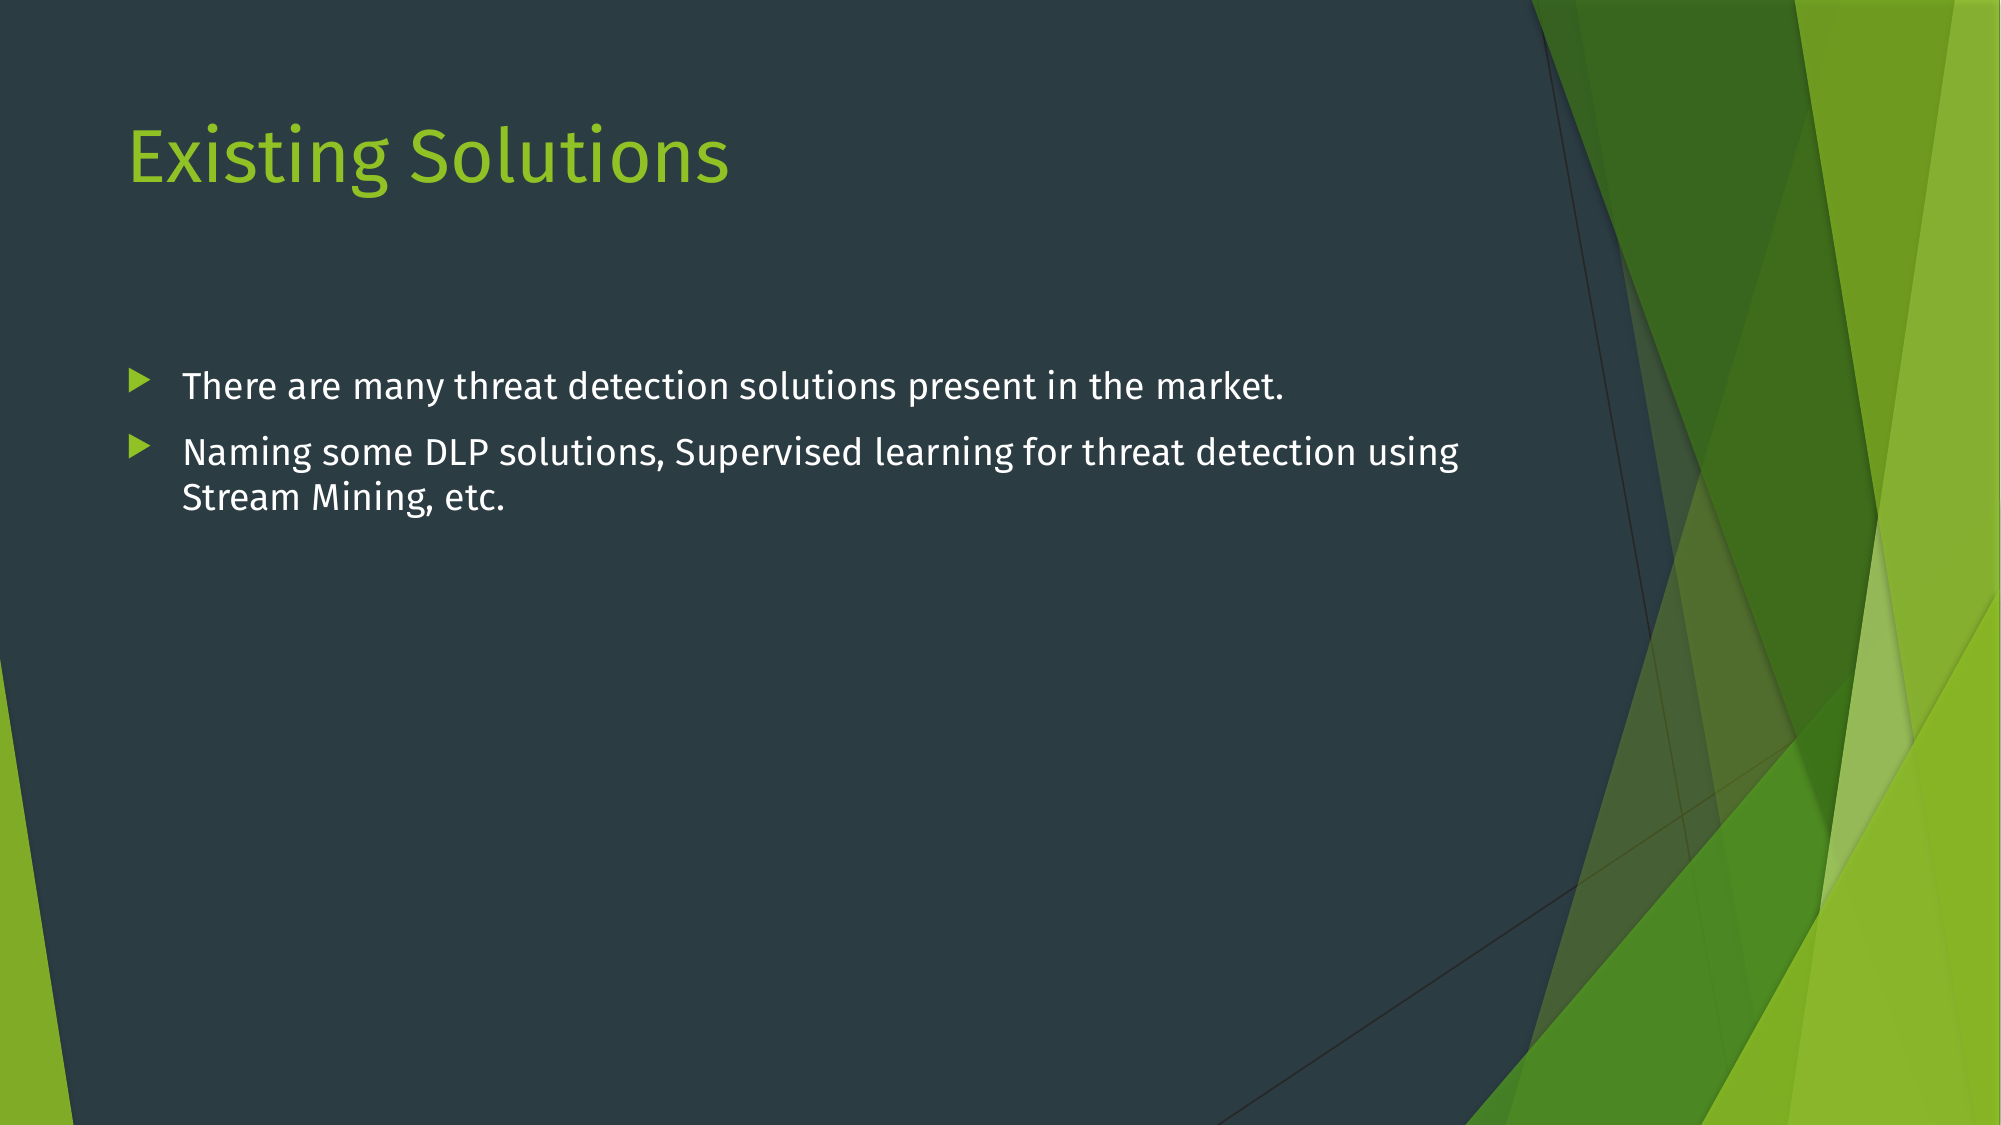

# Existing Solutions
There are many threat detection solutions present in the market.
Naming some DLP solutions, Supervised learning for threat detection using Stream Mining, etc.